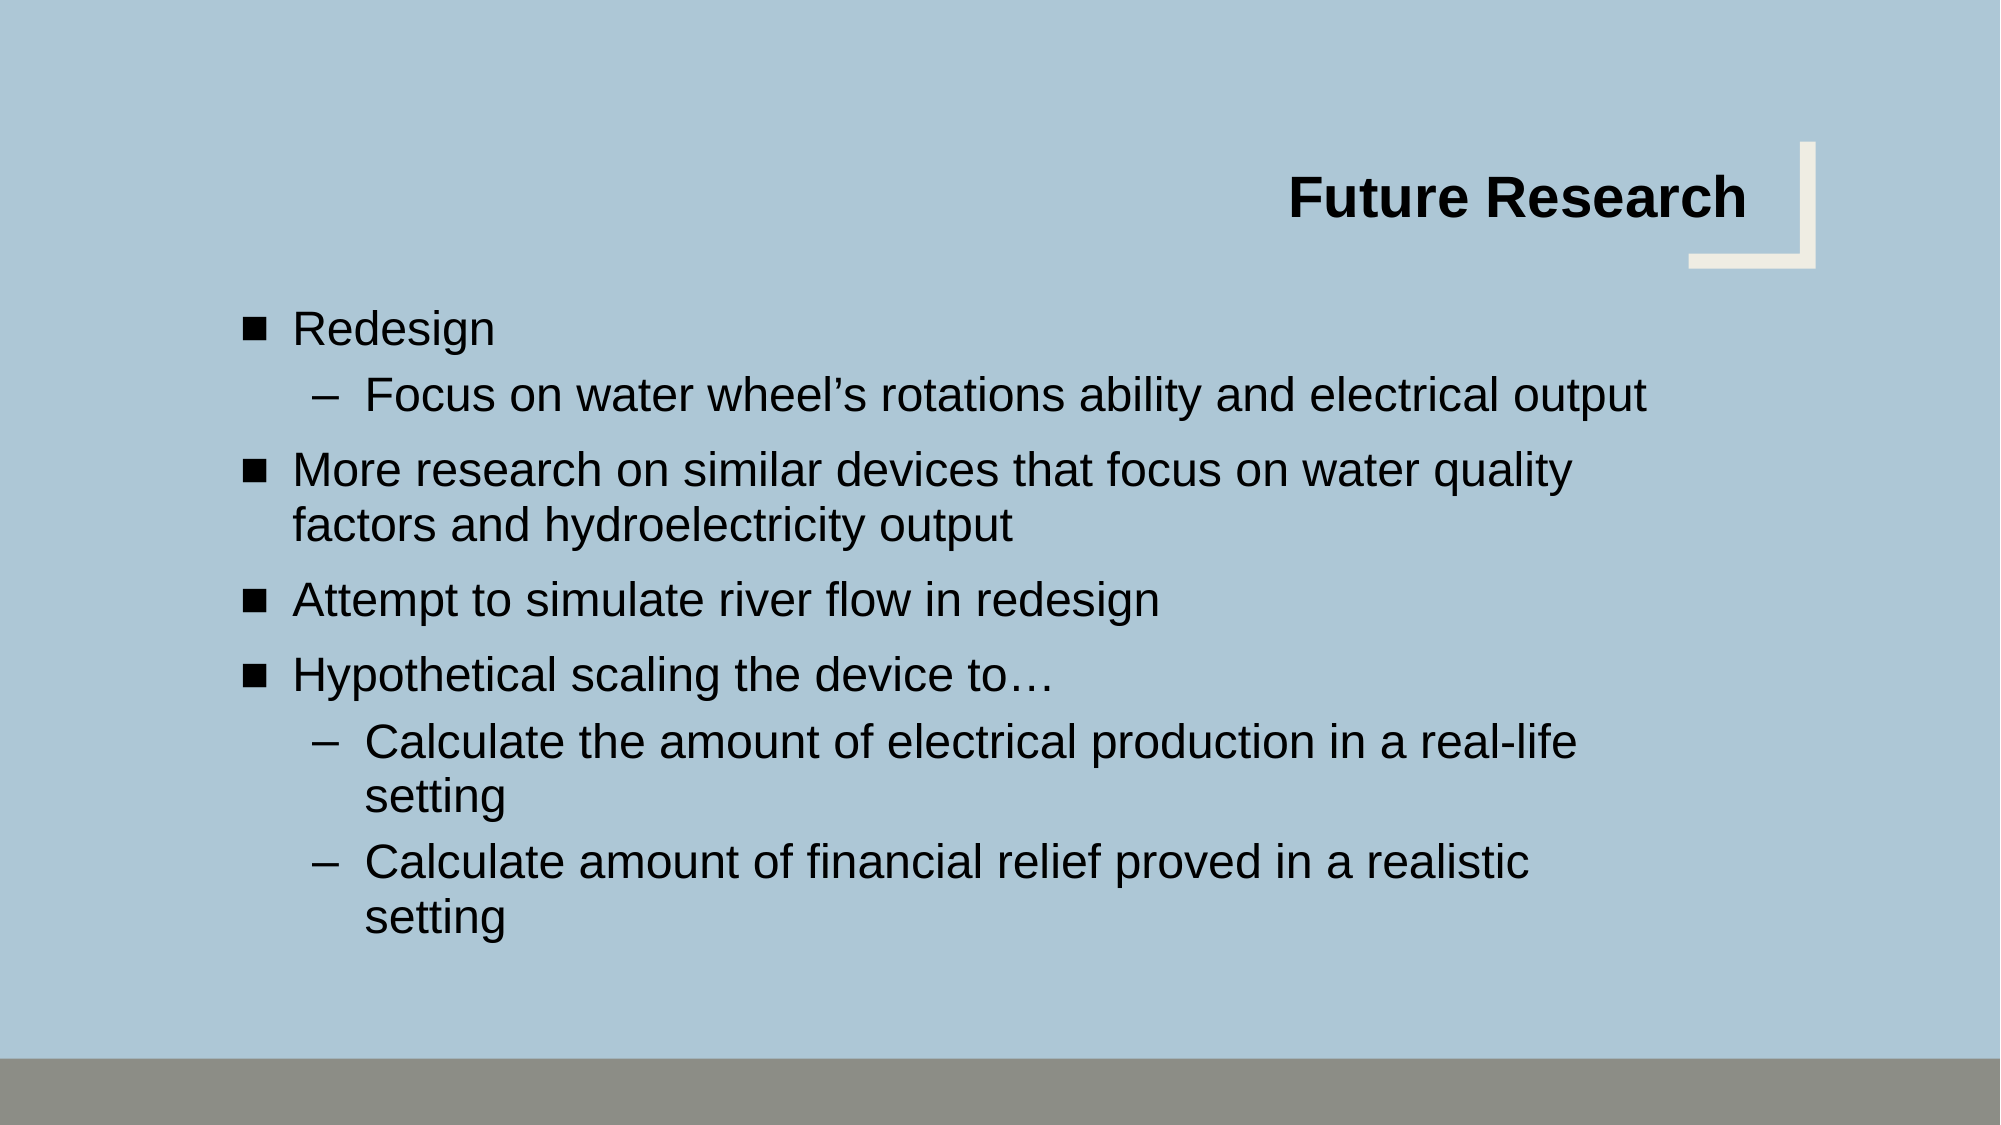

# Future Research

Redesign
Focus on water wheel’s rotations ability and electrical output
More research on similar devices that focus on water quality factors and hydroelectricity output
Attempt to simulate river flow in redesign
Hypothetical scaling the device to…
Calculate the amount of electrical production in a real-life setting
Calculate amount of financial relief proved in a realistic setting